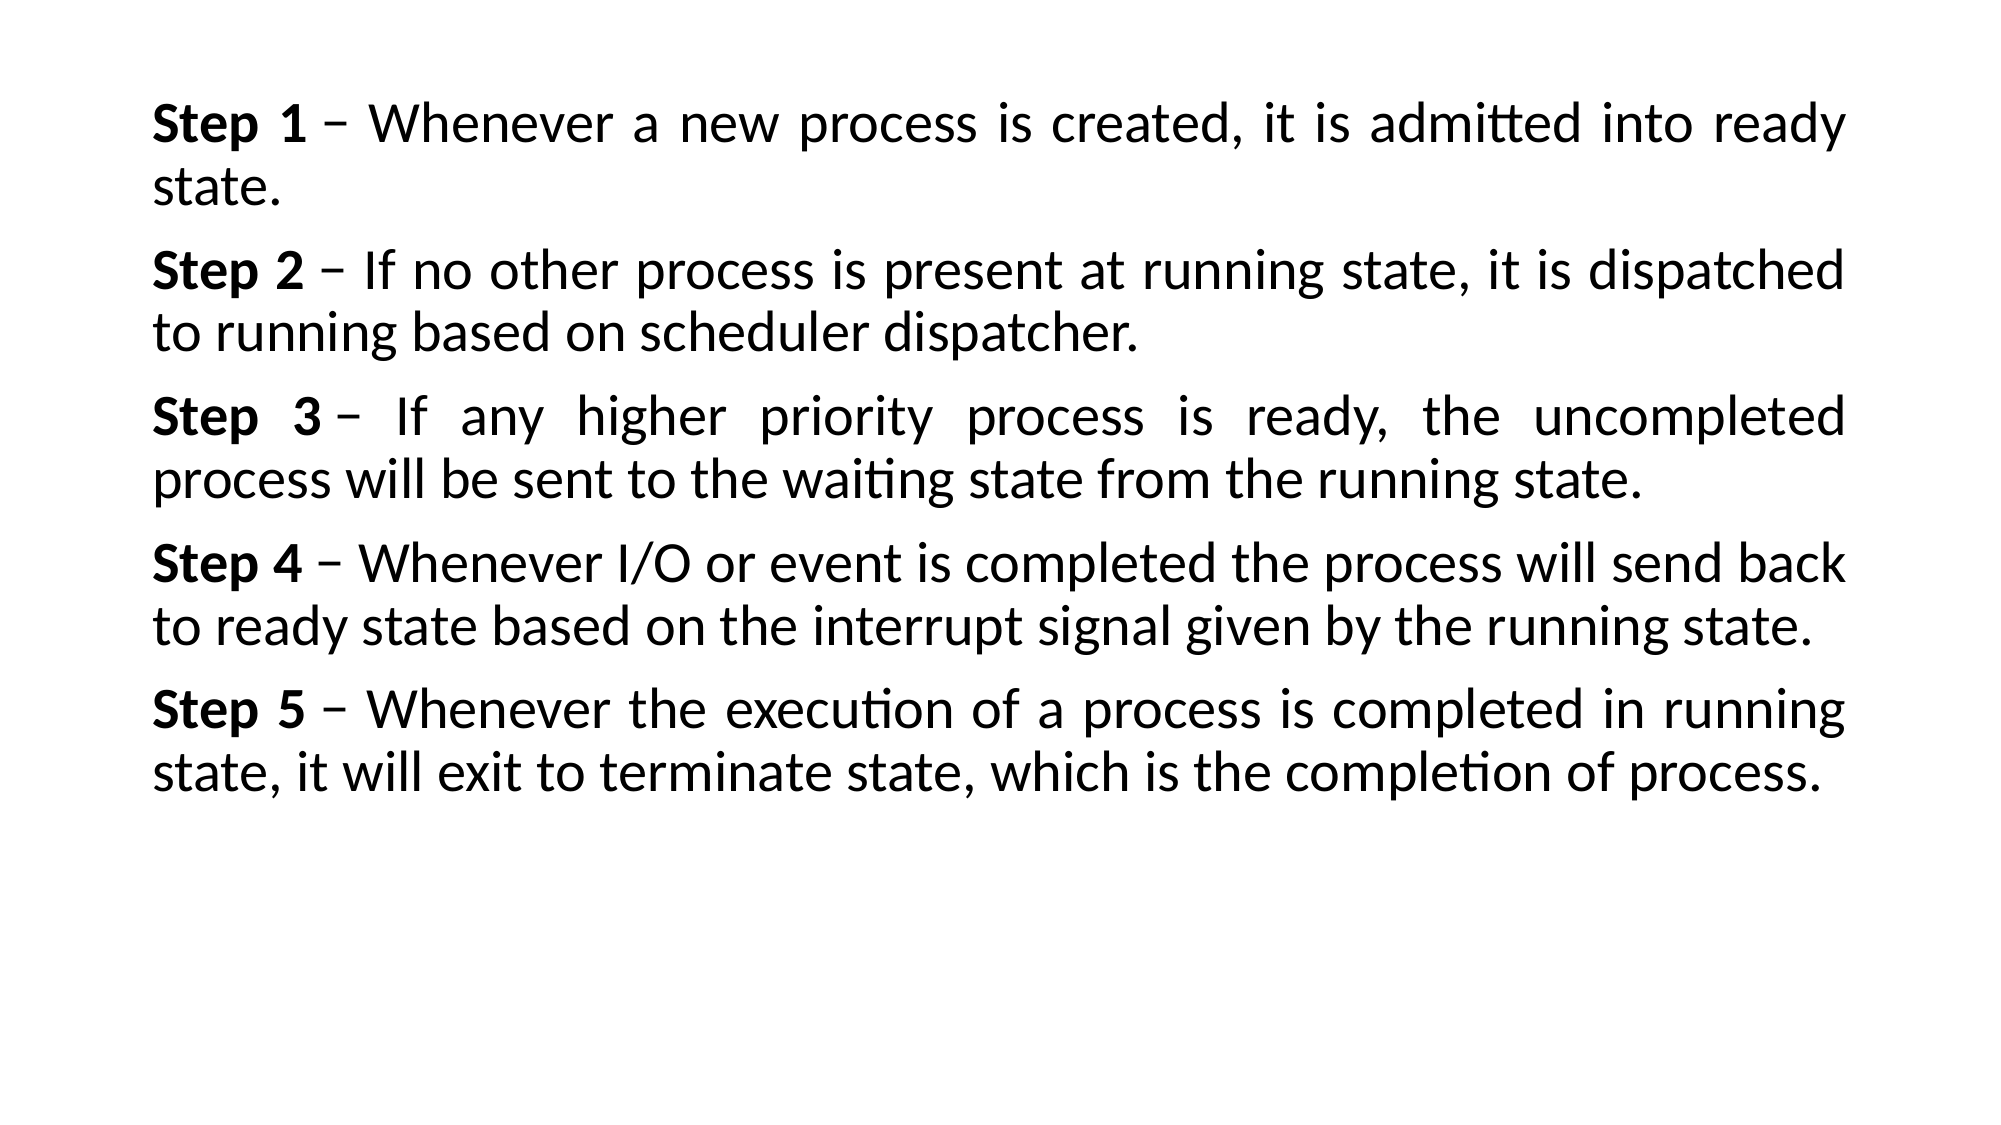

Step 1 − Whenever a new process is created, it is admitted into ready state.
Step 2 − If no other process is present at running state, it is dispatched to running based on scheduler dispatcher.
Step 3 − If any higher priority process is ready, the uncompleted process will be sent to the waiting state from the running state.
Step 4 − Whenever I/O or event is completed the process will send back to ready state based on the interrupt signal given by the running state.
Step 5 − Whenever the execution of a process is completed in running state, it will exit to terminate state, which is the completion of process.